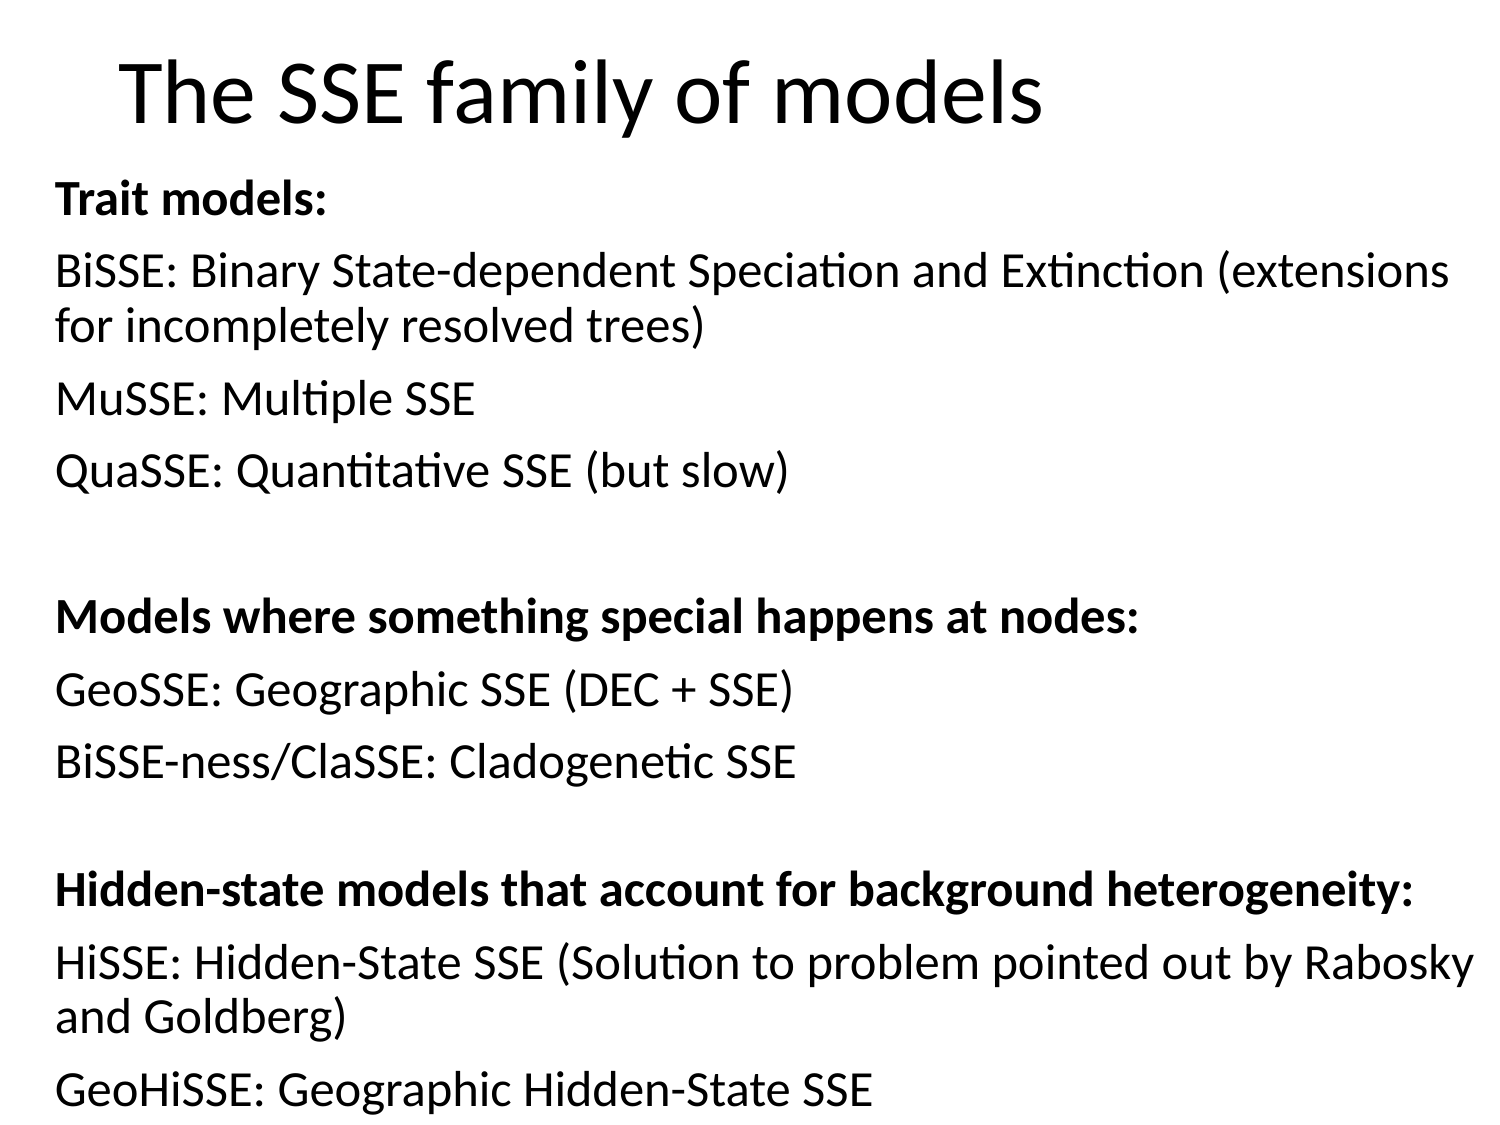

# The SSE family of models
Trait models:
BiSSE: Binary State-dependent Speciation and Extinction (extensions for incompletely resolved trees)
MuSSE: Multiple SSE
QuaSSE: Quantitative SSE (but slow)

Models where something special happens at nodes:
GeoSSE: Geographic SSE (DEC + SSE)
BiSSE-ness/ClaSSE: Cladogenetic SSE
Hidden-state models that account for background heterogeneity:
HiSSE: Hidden-State SSE (Solution to problem pointed out by Rabosky and Goldberg)
GeoHiSSE: Geographic Hidden-State SSE